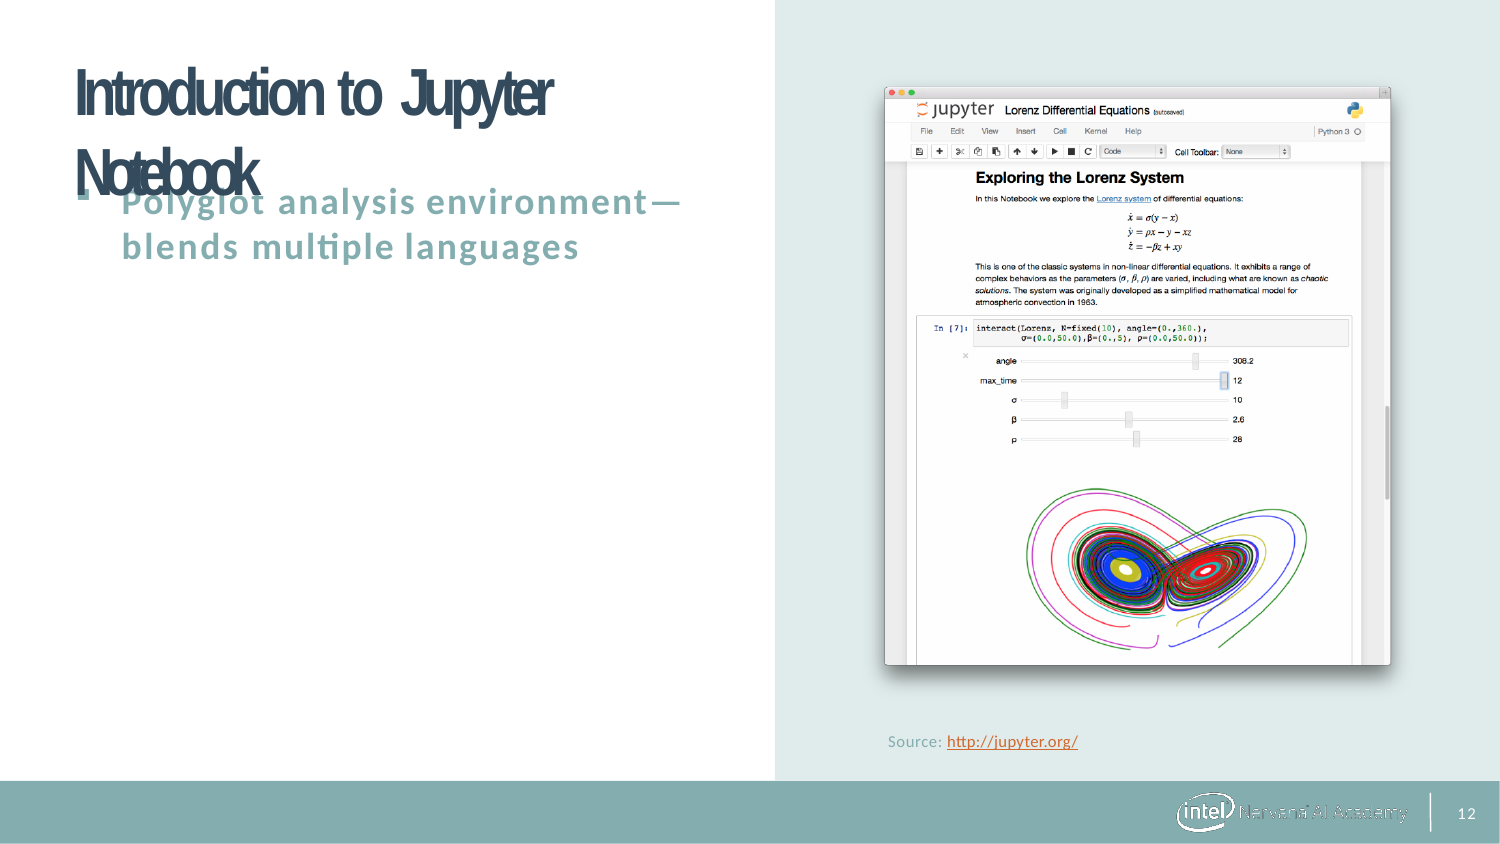

# Introduction to Jupyter Notebook

Polyglot analysis environment—
blends multiple languages
Source: http://jupyter.org/
12